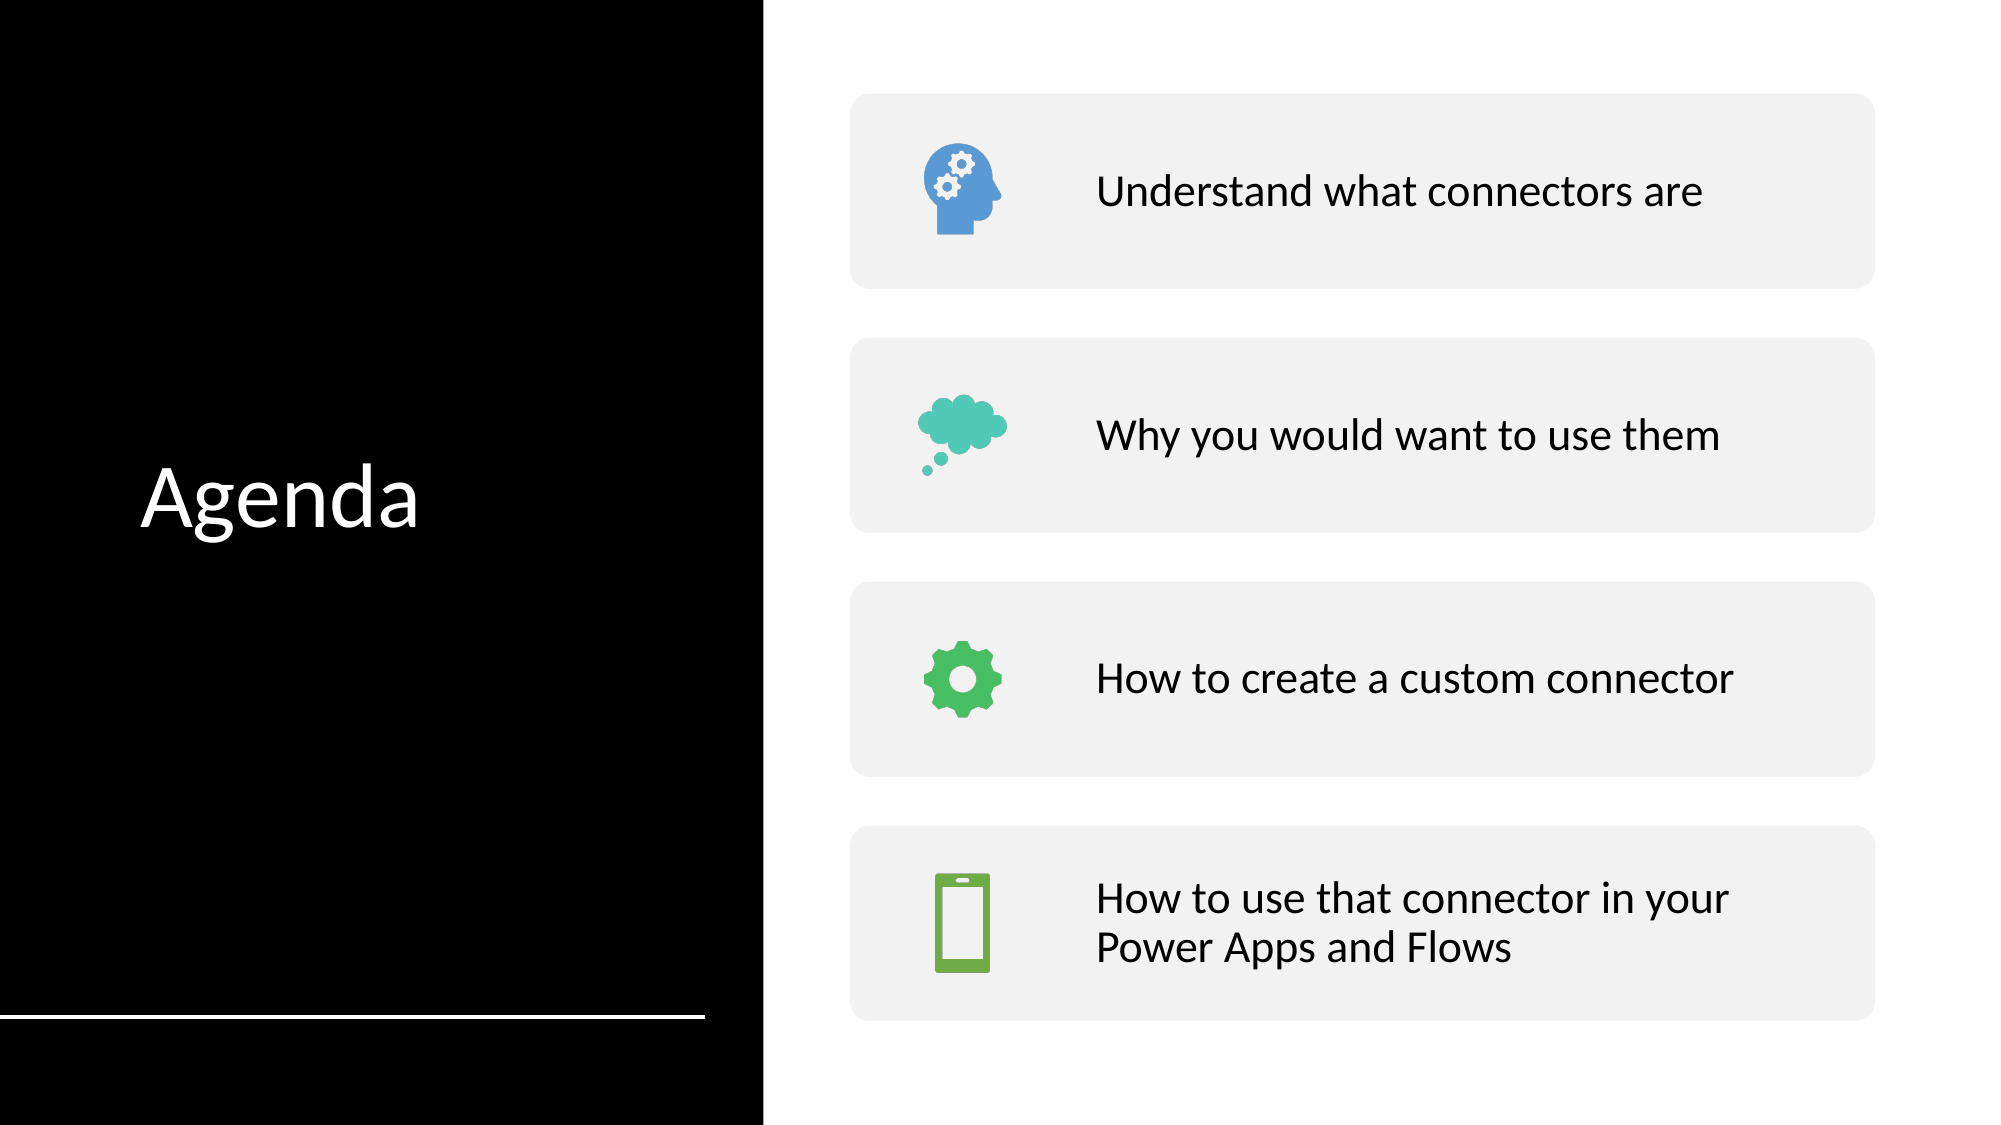

# Agenda
Understand what connectors are
Why you would want to use them
How to create a custom connector
How to use that connector in your Power Apps and Flows